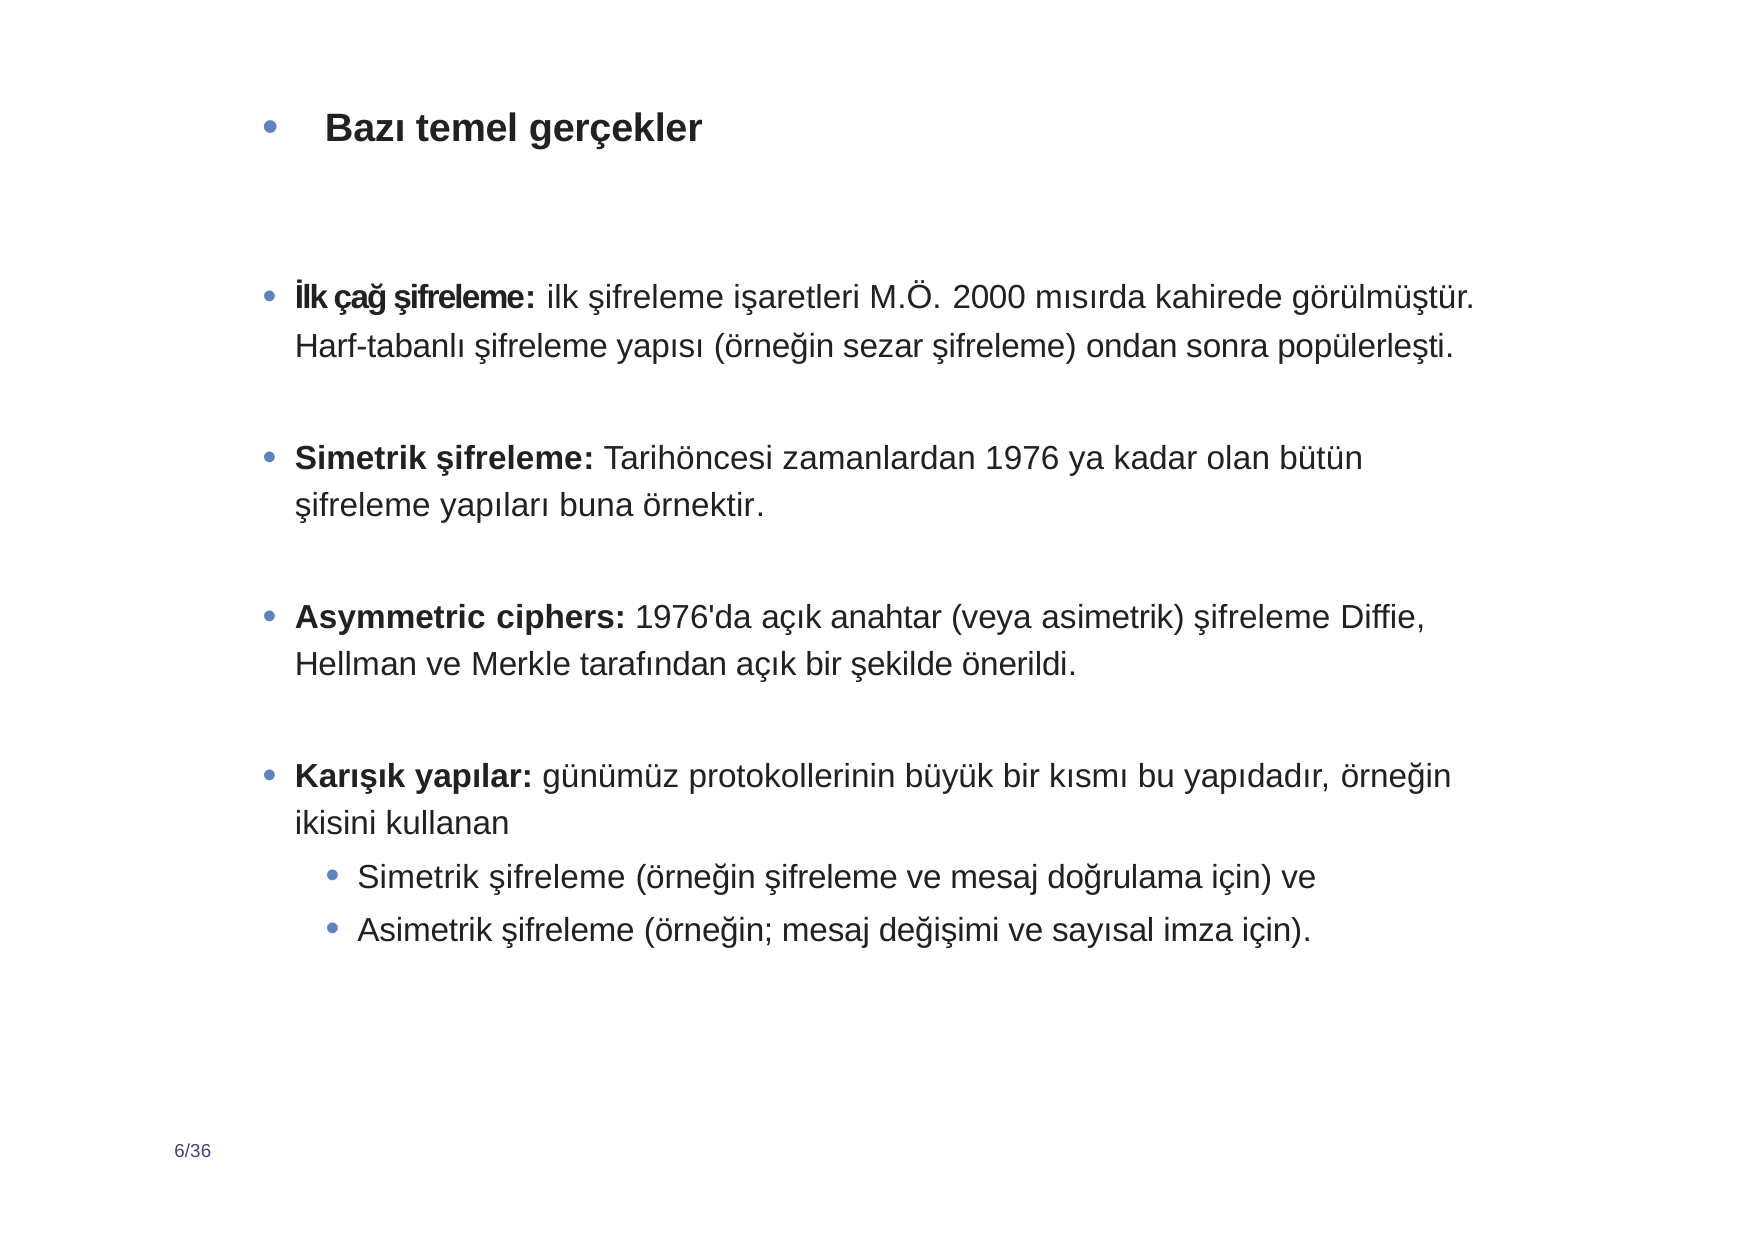

Bazı temel gerçekler
İlk çağ şifreleme: ilk şifreleme işaretleri M.Ö. 2000 mısırda kahirede görülmüştür.
Harf-tabanlı şifreleme yapısı (örneğin sezar şifreleme) ondan sonra popülerleşti.

Simetrik şifreleme: Tarihöncesi zamanlardan 1976 ya kadar olan bütün şifreleme yapıları buna örnektir.

Asymmetric ciphers: 1976'da açık anahtar (veya asimetrik) şifreleme Diffie, Hellman ve Merkle tarafından açık bir şekilde önerildi.

Karışık yapılar: günümüz protokollerinin büyük bir kısmı bu yapıdadır, örneğin ikisini kullanan

Simetrik şifreleme (örneğin şifreleme ve mesaj doğrulama için) ve

Asimetrik şifreleme (örneğin; mesaj değişimi ve sayısal imza için).
6/36